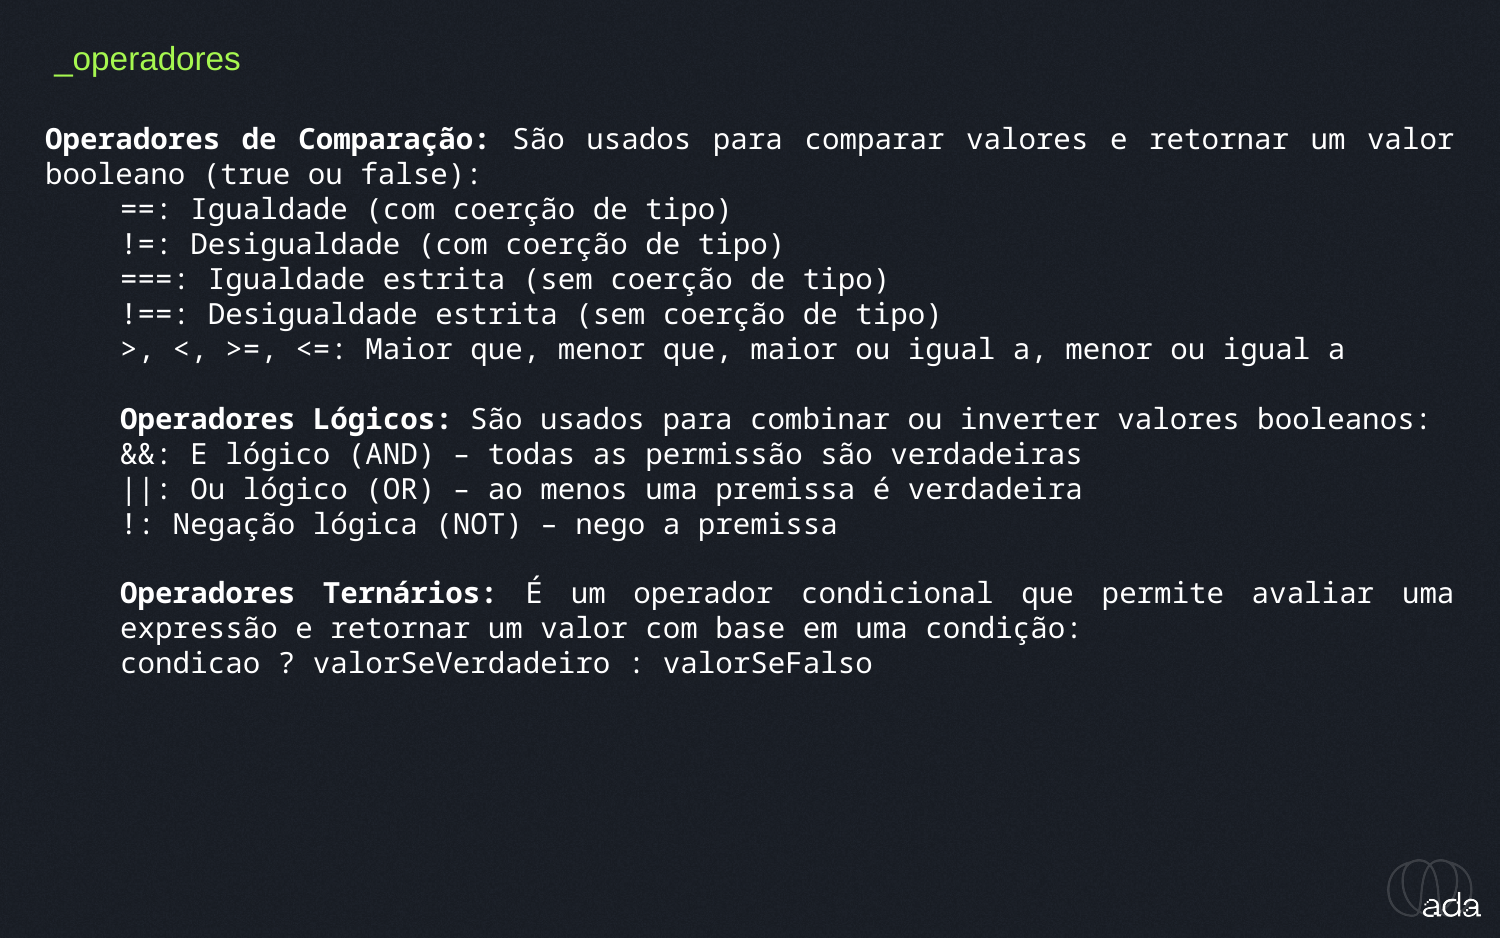

_operadores
Operadores de Comparação: São usados para comparar valores e retornar um valor booleano (true ou false):
==: Igualdade (com coerção de tipo)
!=: Desigualdade (com coerção de tipo)
===: Igualdade estrita (sem coerção de tipo)
!==: Desigualdade estrita (sem coerção de tipo)
>, <, >=, <=: Maior que, menor que, maior ou igual a, menor ou igual a

Operadores Lógicos: São usados para combinar ou inverter valores booleanos:
&&: E lógico (AND) – todas as permissão são verdadeiras
||: Ou lógico (OR) – ao menos uma premissa é verdadeira
!: Negação lógica (NOT) – nego a premissa

Operadores Ternários: É um operador condicional que permite avaliar uma expressão e retornar um valor com base em uma condição:
condicao ? valorSeVerdadeiro : valorSeFalso